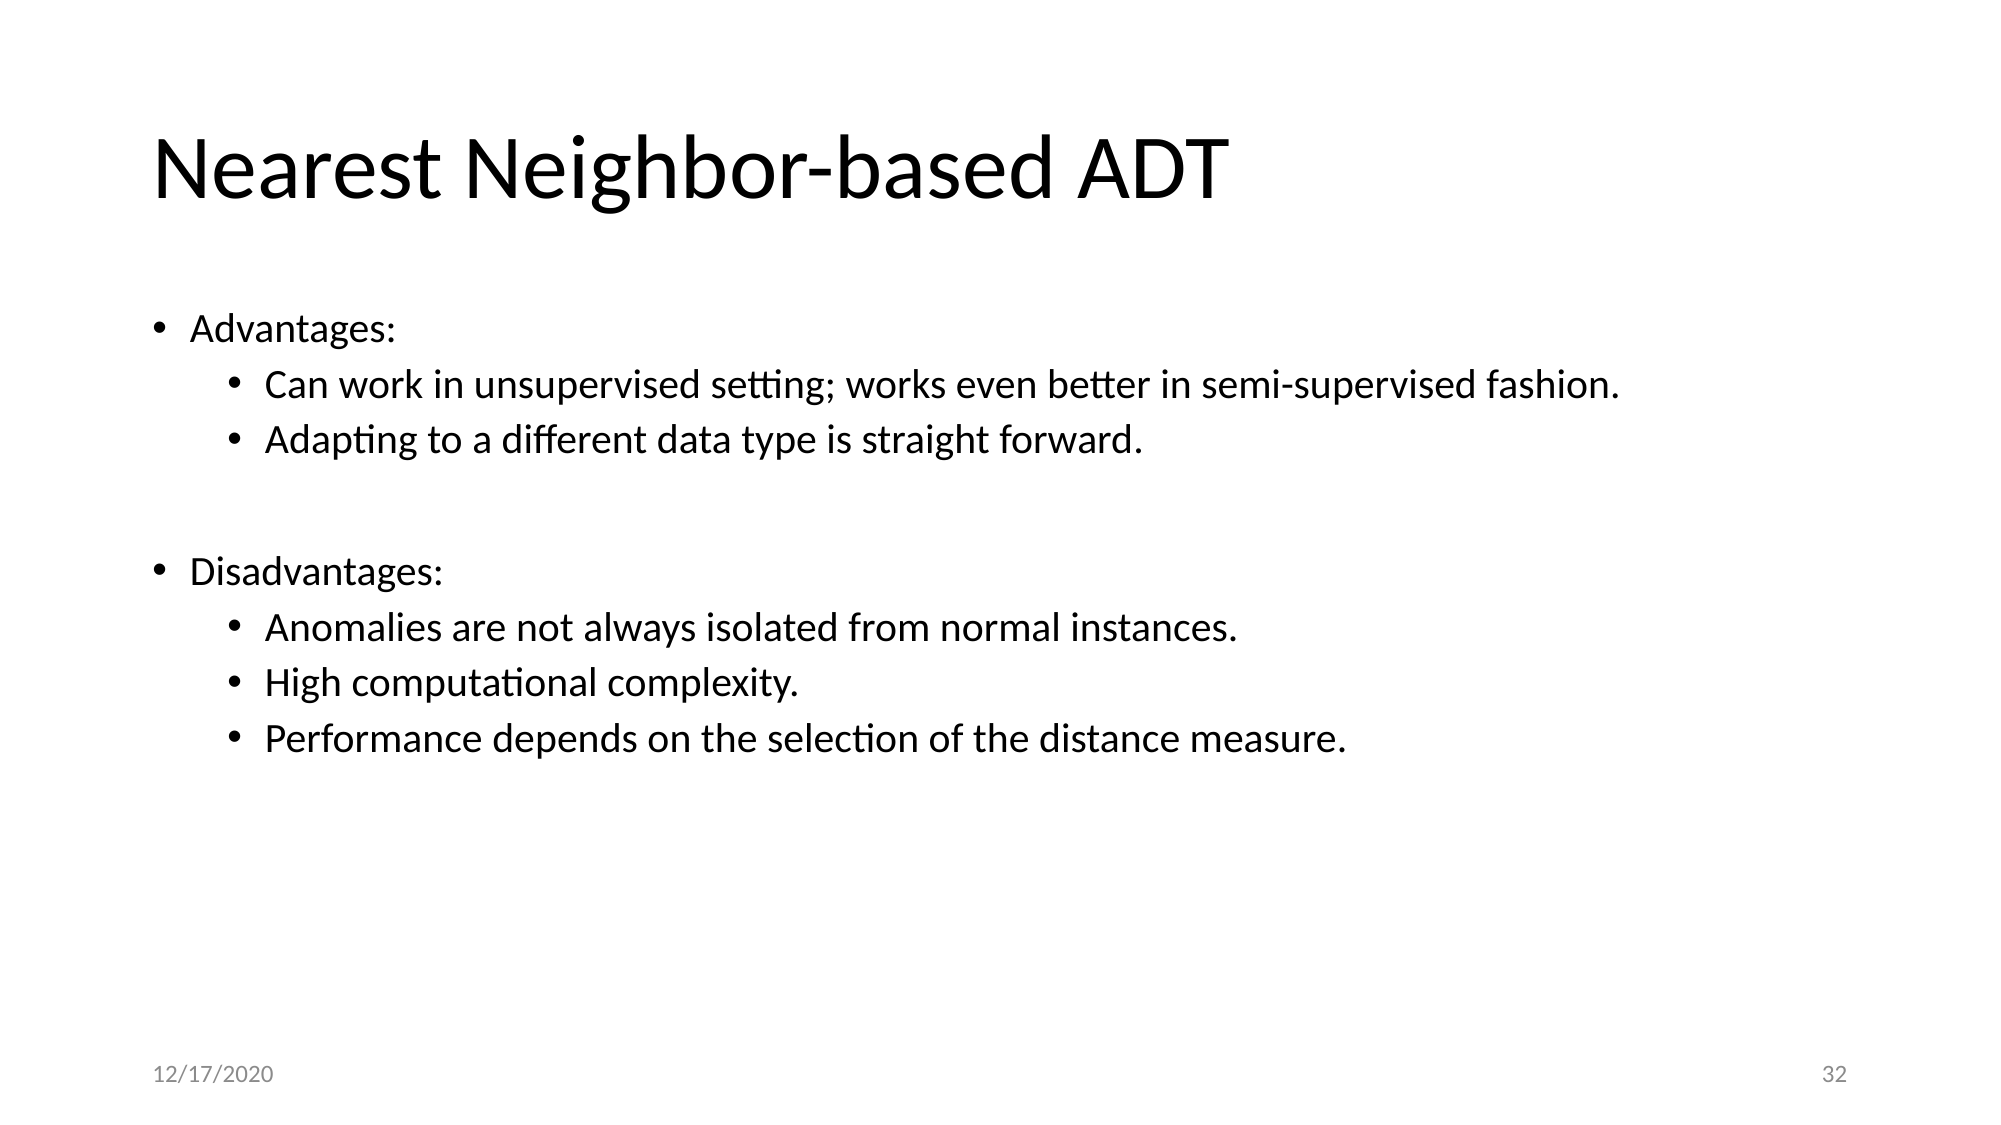

# Nearest Neighbor-based ADT
Advantages:
Can work in unsupervised setting; works even better in semi-supervised fashion.
Adapting to a different data type is straight forward.

Disadvantages:
Anomalies are not always isolated from normal instances.
High computational complexity.
Performance depends on the selection of the distance measure.

12/17/2020
32